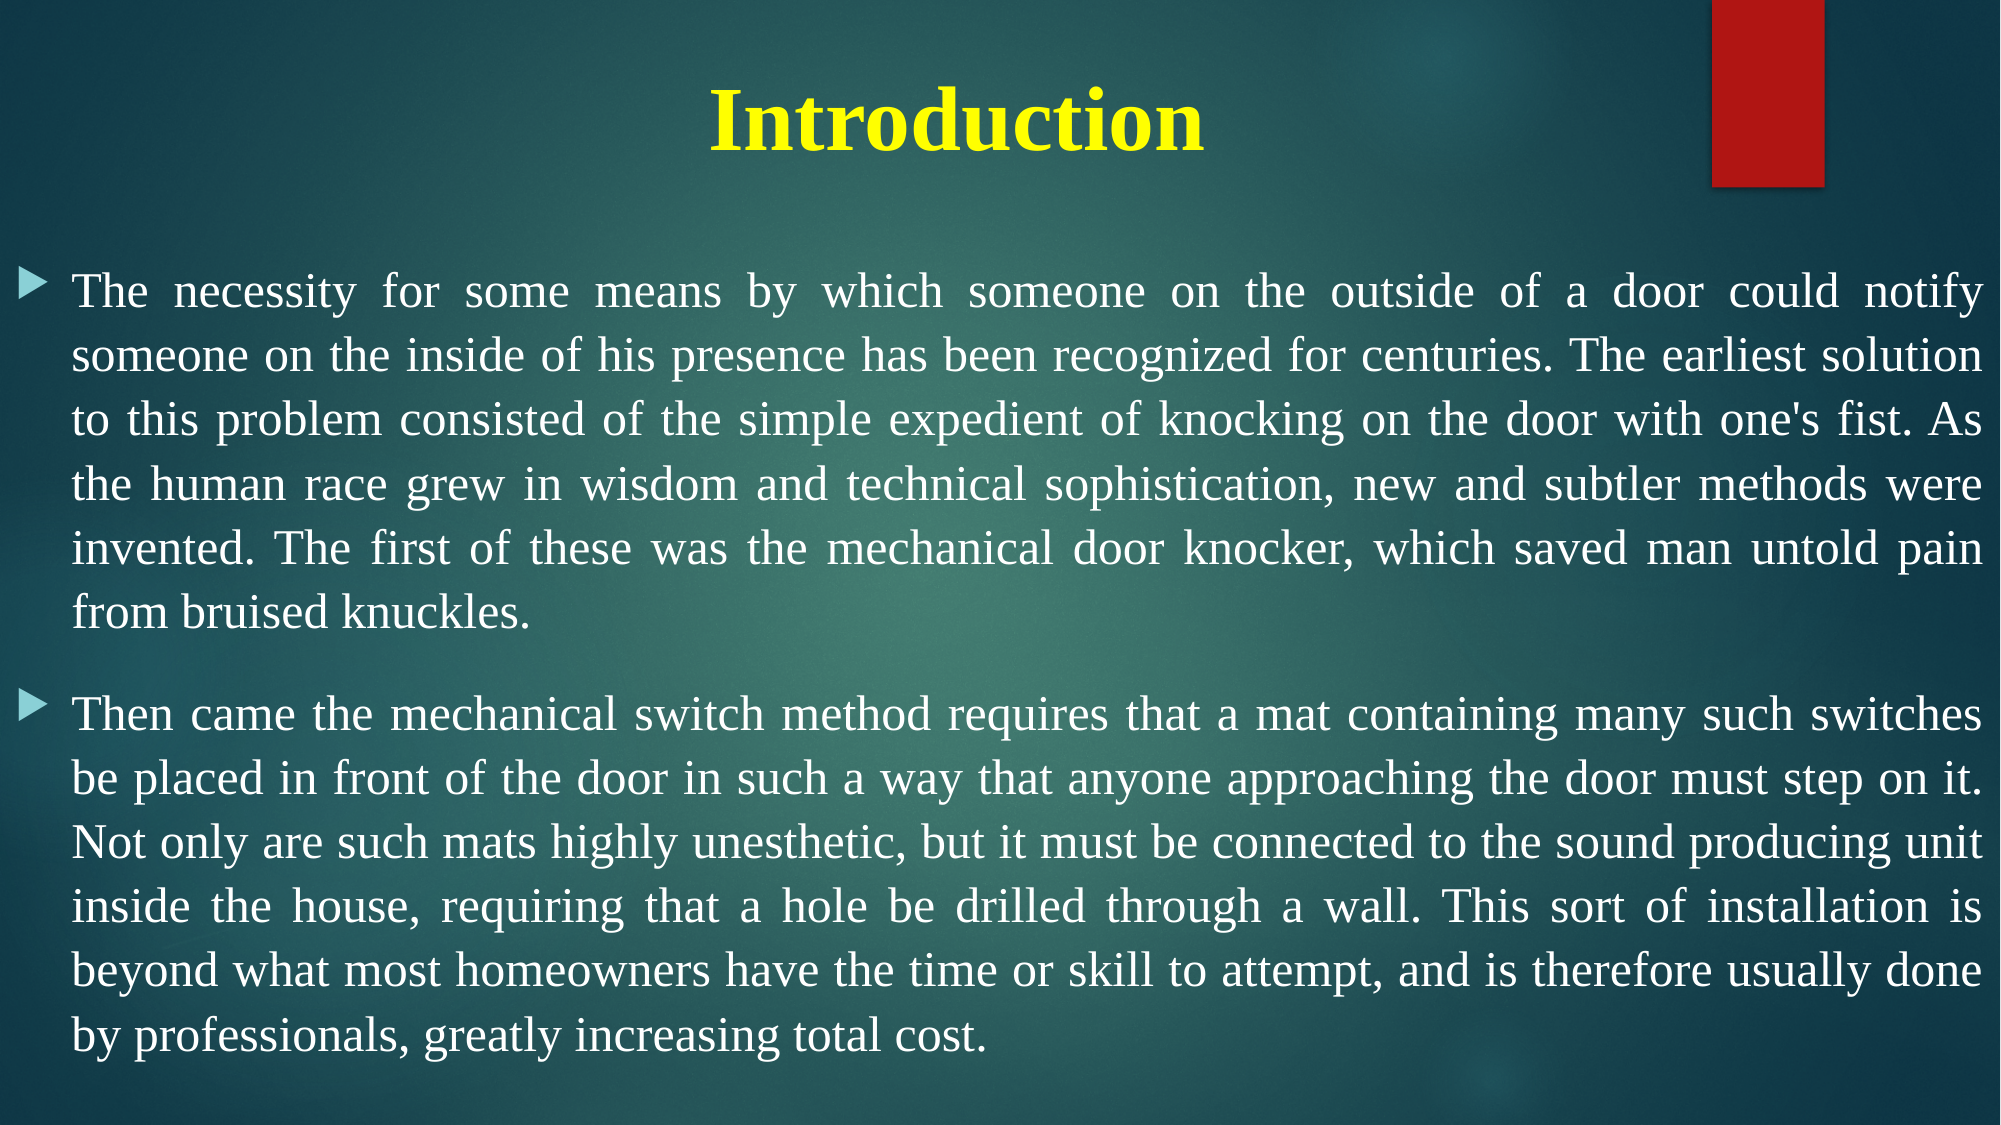

# Introduction
The necessity for some means by which someone on the outside of a door could notify someone on the inside of his presence has been recognized for centuries. The earliest solution to this problem consisted of the simple expedient of knocking on the door with one's fist. As the human race grew in wisdom and technical sophistication, new and subtler methods were invented. The first of these was the mechanical door knocker, which saved man untold pain from bruised knuckles.
Then came the mechanical switch method requires that a mat containing many such switches be placed in front of the door in such a way that anyone approaching the door must step on it. Not only are such mats highly unesthetic, but it must be connected to the sound producing unit inside the house, requiring that a hole be drilled through a wall. This sort of installation is beyond what most homeowners have the time or skill to attempt, and is therefore usually done by professionals, greatly increasing total cost.